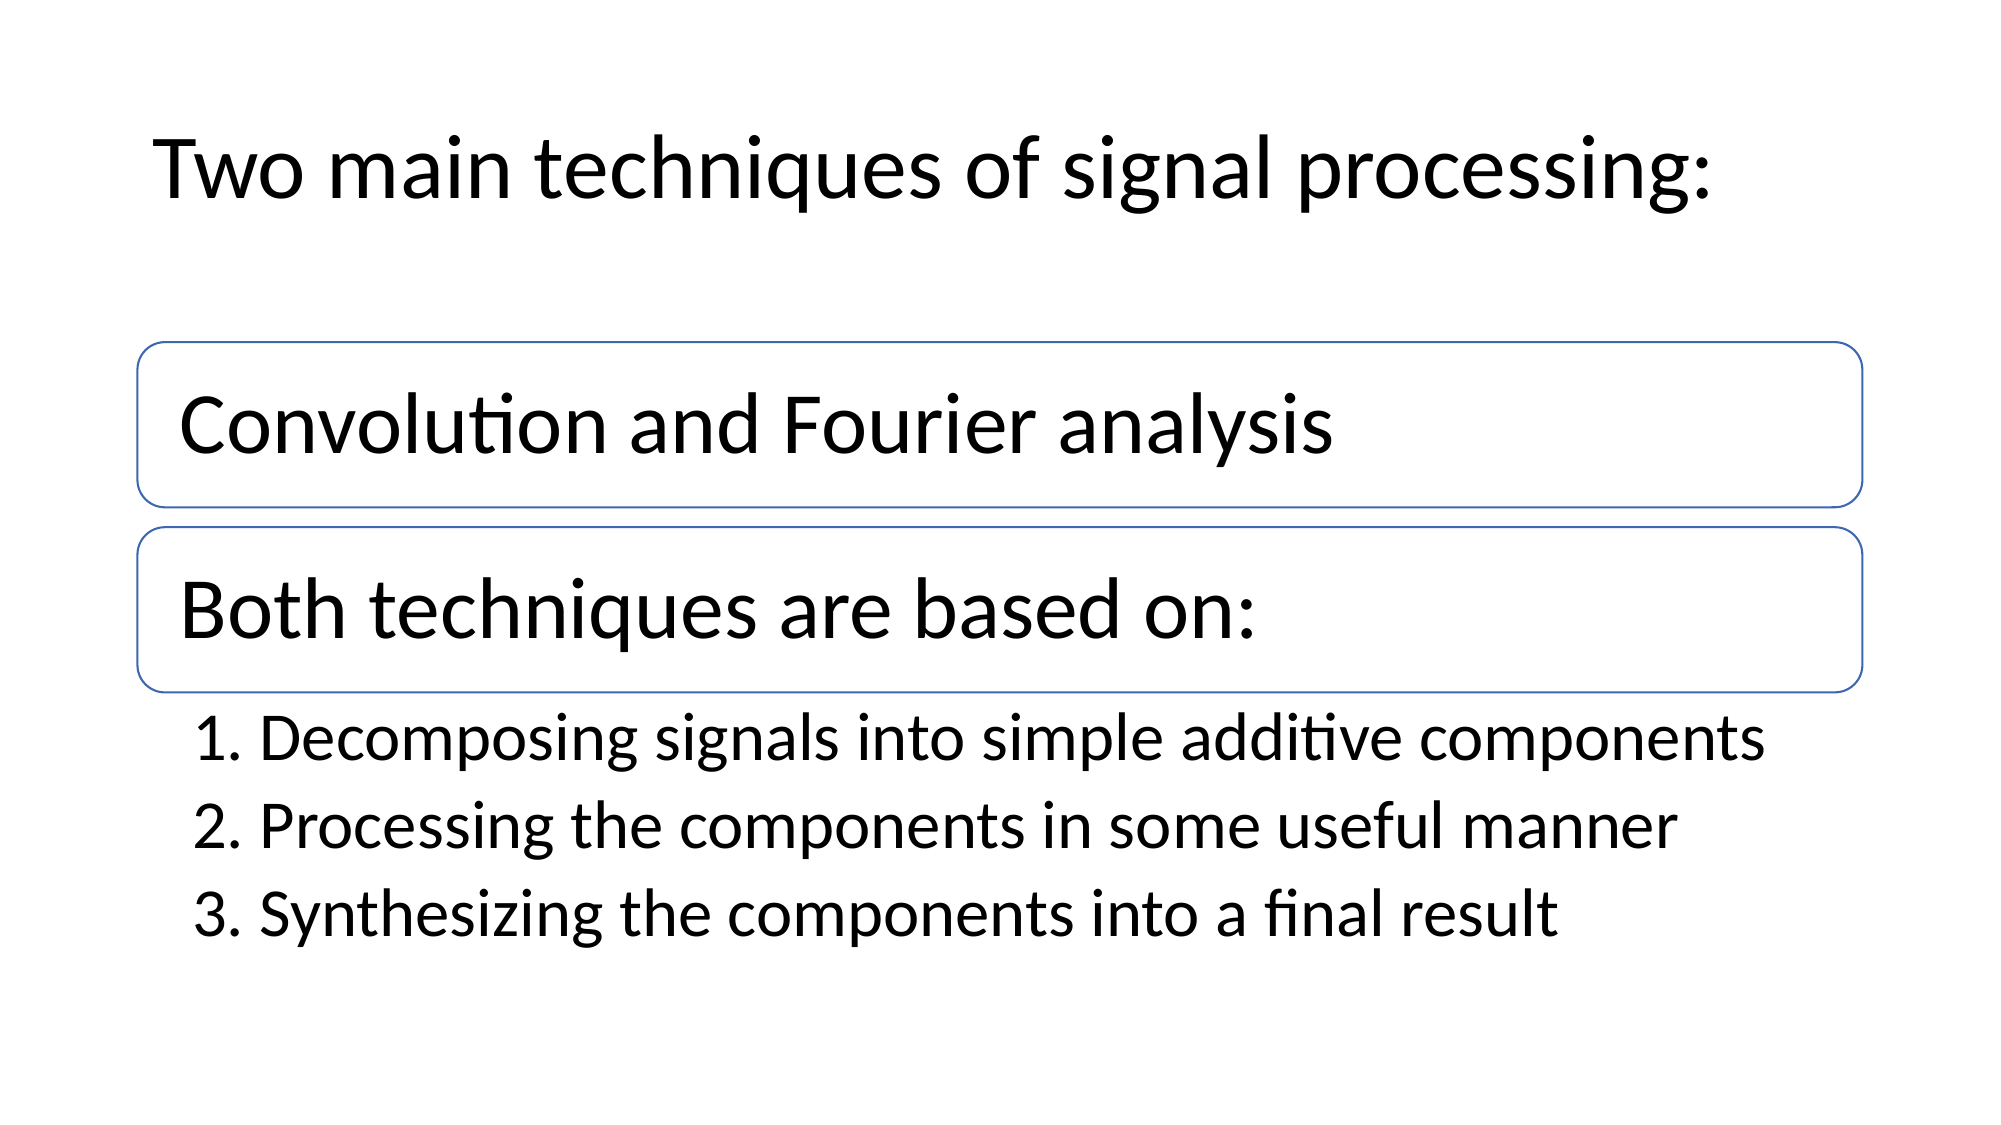

# Two main techniques of signal processing:
Convolution and Fourier analysis
Both techniques are based on:
 Decomposing signals into simple additive components
 Processing the components in some useful manner
 Synthesizing the components into a final result